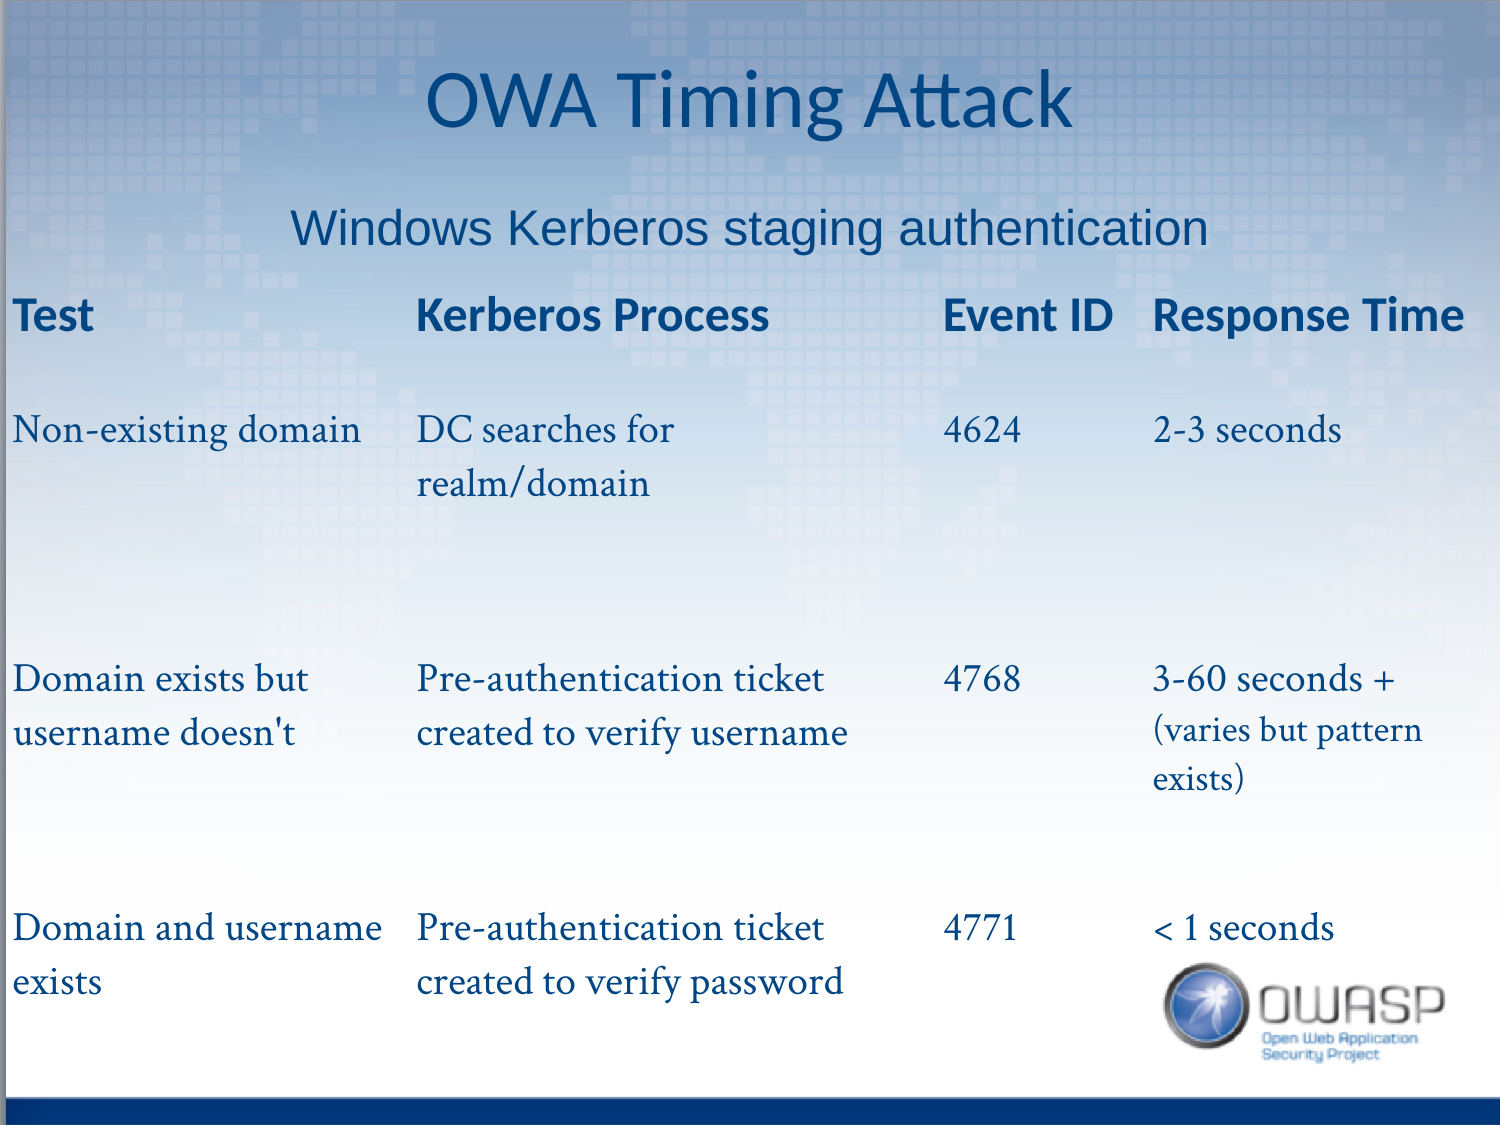

OWA Timing Attack
Windows Kerberos staging authentication
| Test | Kerberos Process | Event ID | Response Time |
| --- | --- | --- | --- |
| Non-existing domain | DC searches for realm/domain | 4624 | 2-3 seconds |
| Domain exists but username doesn't | Pre-authentication ticket created to verify username | 4768 | 3-60 seconds + (varies but pattern exists) |
| Domain and username exists | Pre-authentication ticket created to verify password | 4771 | < 1 seconds |